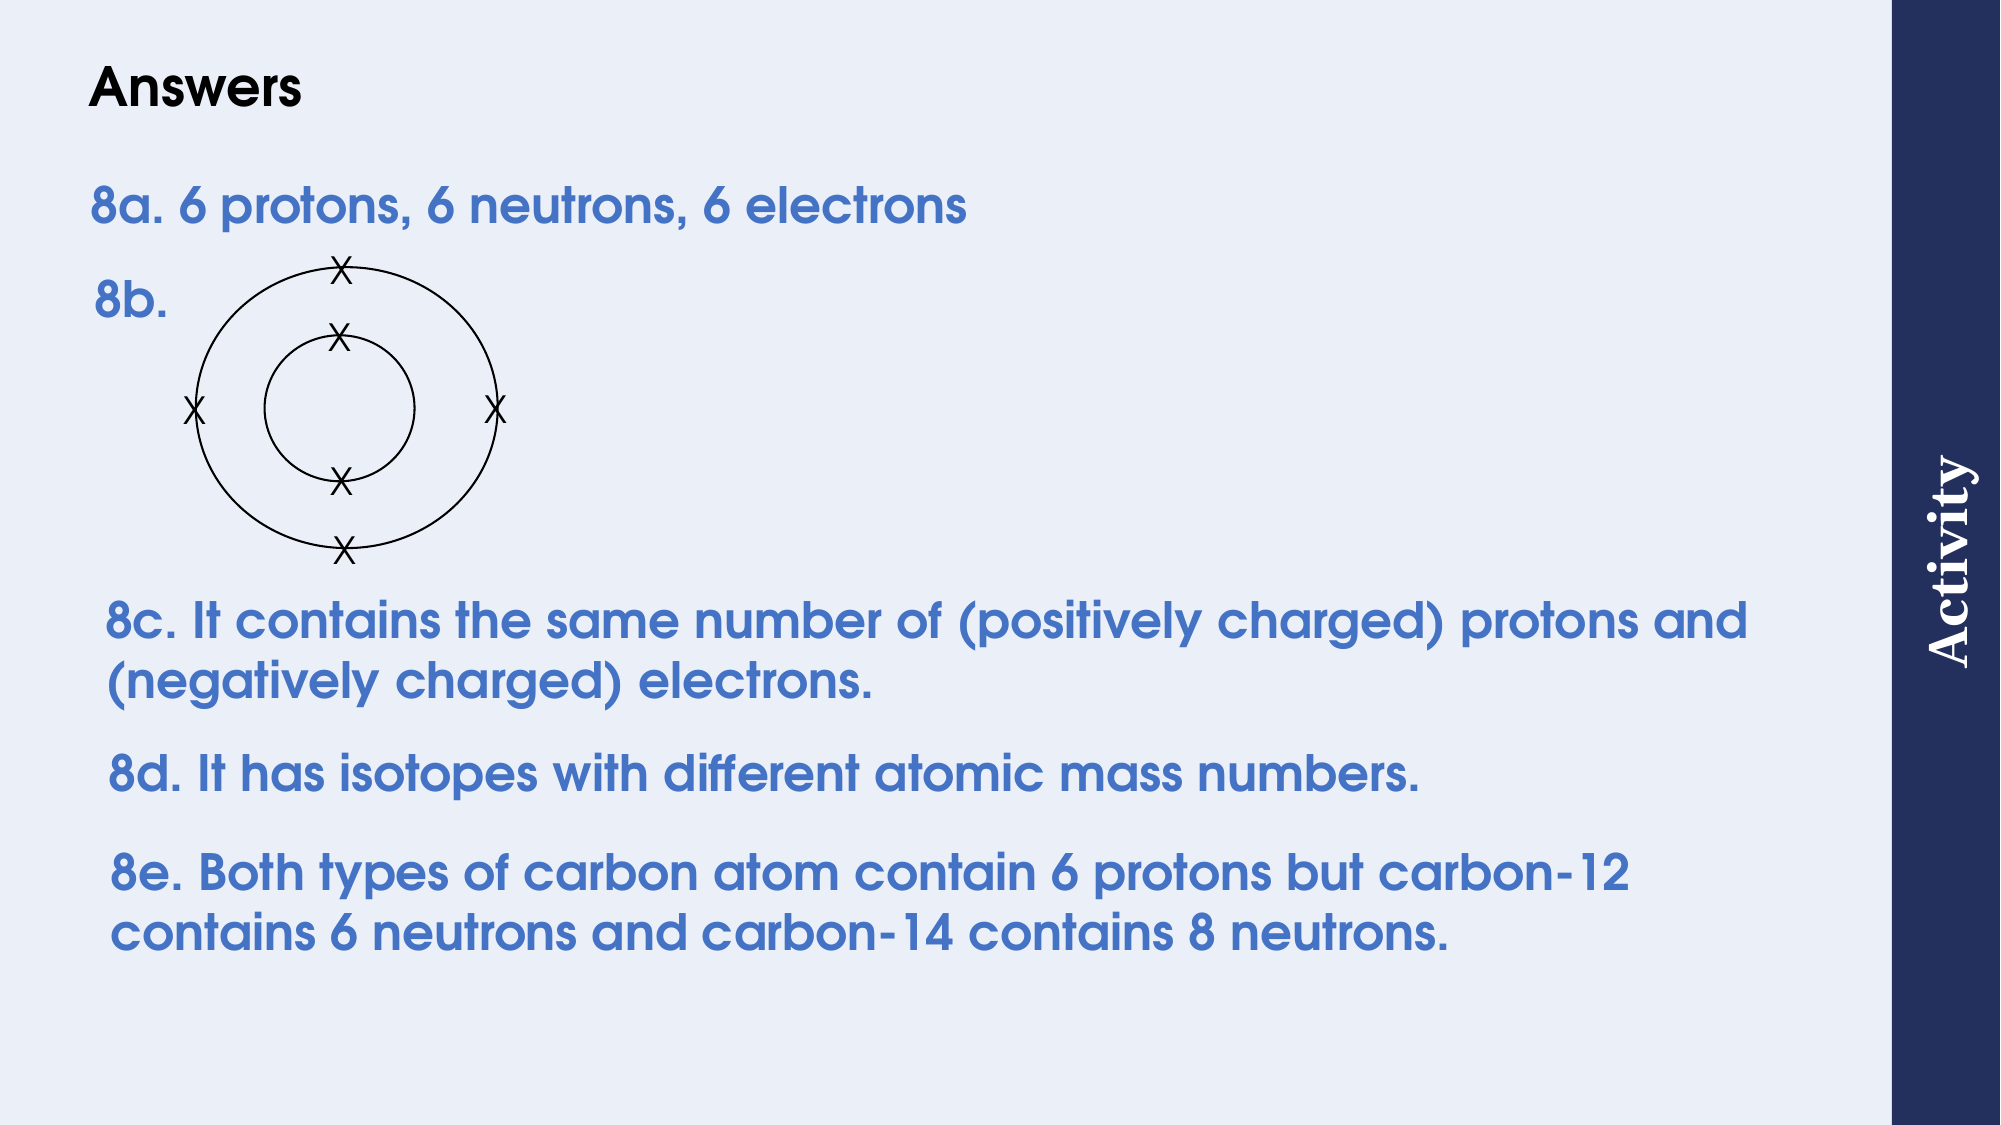

# Answers
8a. 6 protons, 6 neutrons, 6 electrons
X
8b.

X

X
X
X
X
8c. It contains the same number of (positively charged) protons and (negatively charged) electrons.
8d. It has isotopes with different atomic mass numbers.
8e. Both types of carbon atom contain 6 protons but carbon-12 contains 6 neutrons and carbon-14 contains 8 neutrons.